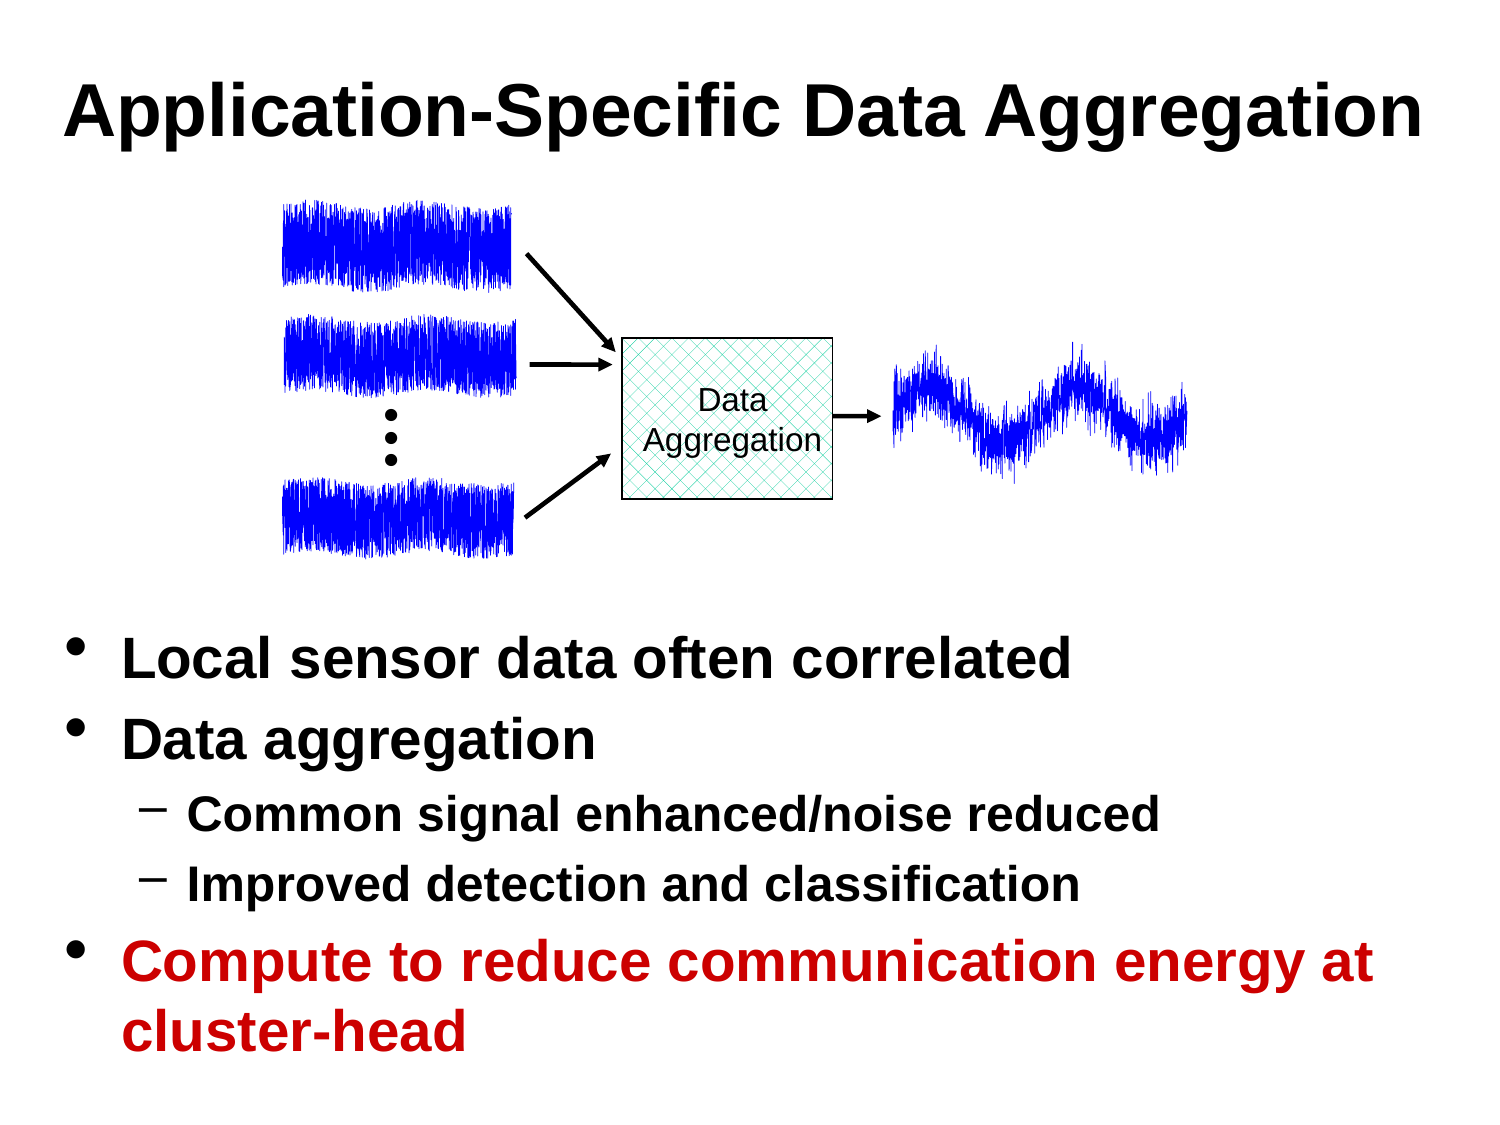

# Application-Specific Data Aggregation

Data
Aggregation
.
.
.

Local sensor data often correlated
Data aggregation
Common signal enhanced/noise reduced
Improved detection and classification
Compute to reduce communication energy at cluster-head